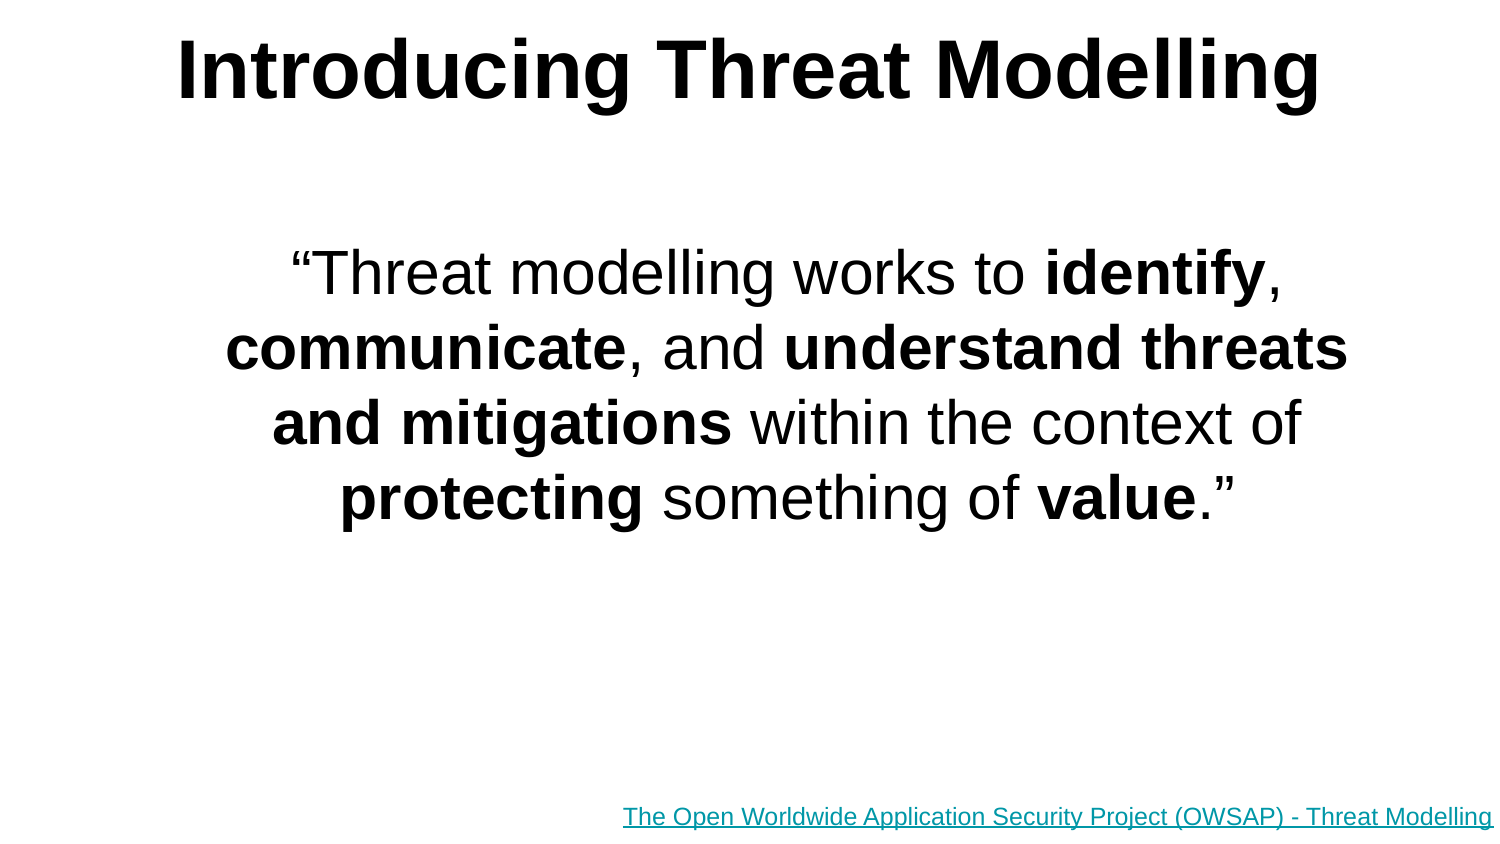

Introducing Threat Modelling

“Threat modelling works to identify, communicate, and understand threats and mitigations within the context of protecting something of value.”

The Open Worldwide Application Security Project (OWSAP) - Threat Modelling